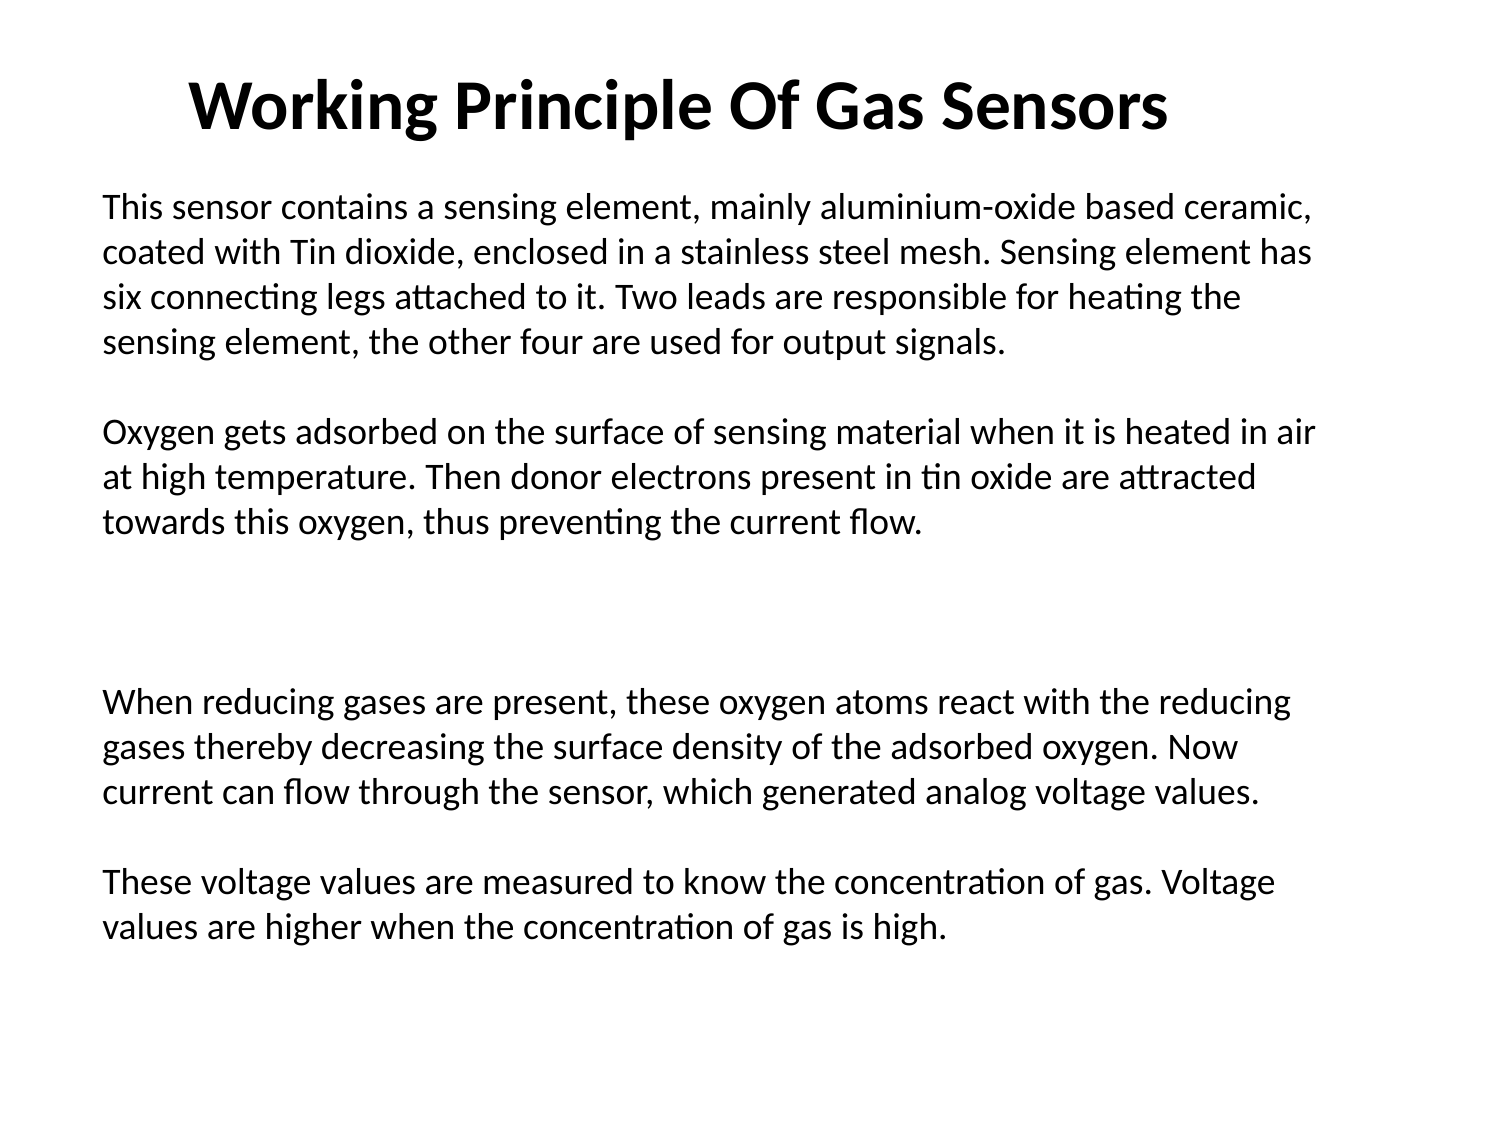

# Working Principle Of Gas Sensors
This sensor contains a sensing element, mainly aluminium-oxide based ceramic, coated with Tin dioxide, enclosed in a stainless steel mesh. Sensing element has six connecting legs attached to it. Two leads are responsible for heating the sensing element, the other four are used for output signals.

Oxygen gets adsorbed on the surface of sensing material when it is heated in air at high temperature. Then donor electrons present in tin oxide are attracted towards this oxygen, thus preventing the current flow.

When reducing gases are present, these oxygen atoms react with the reducing gases thereby decreasing the surface density of the adsorbed oxygen. Now current can flow through the sensor, which generated analog voltage values.

These voltage values are measured to know the concentration of gas. Voltage values are higher when the concentration of gas is high.